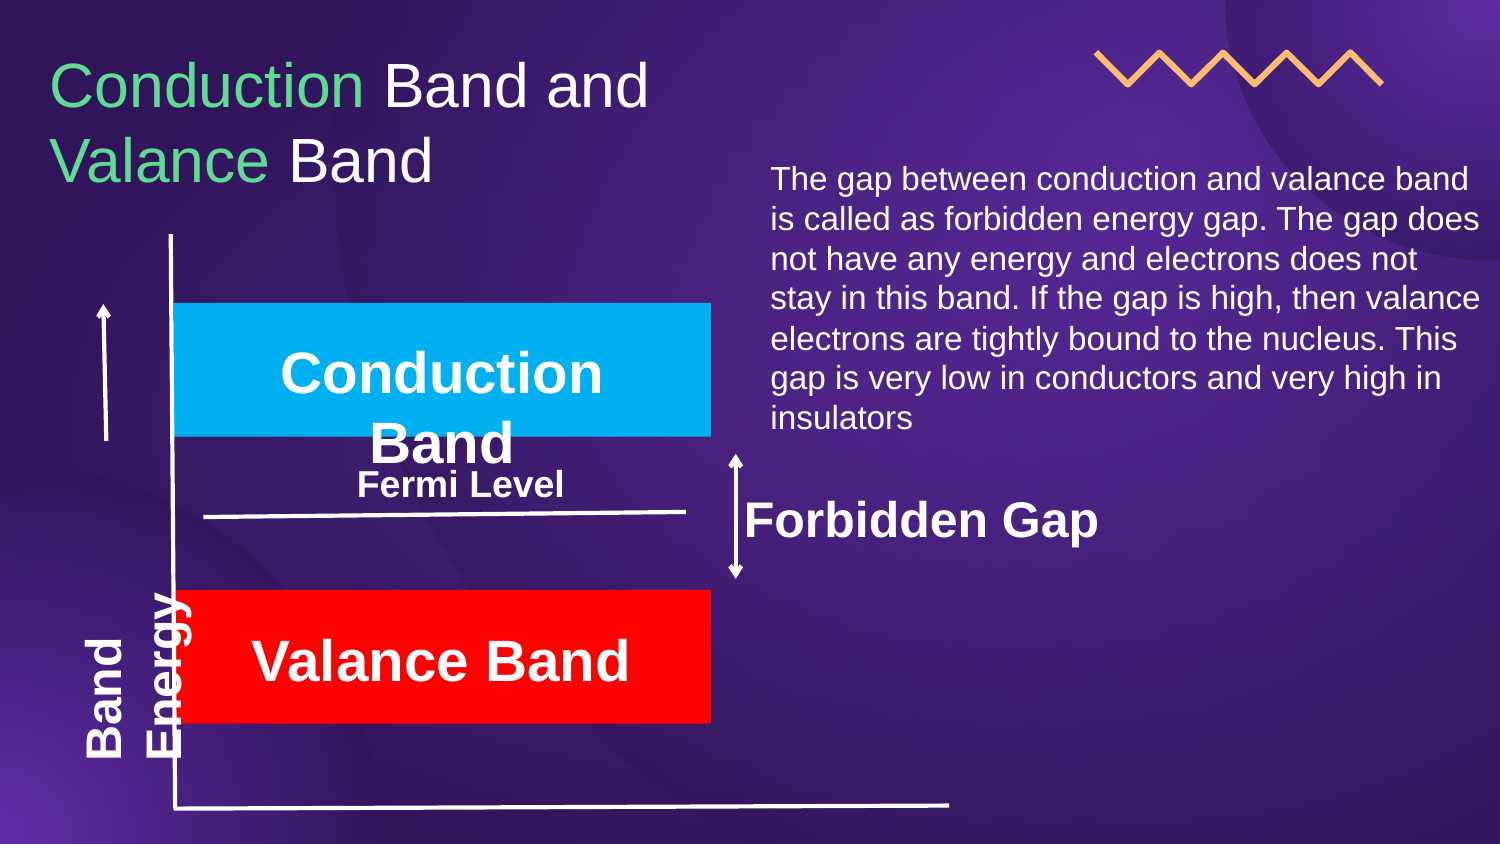

# Conduction Band and Valance Band

The gap between conduction and valance band is called as forbidden energy gap. The gap does not have any energy and electrons does not stay in this band. If the gap is high, then valance electrons are tightly bound to the nucleus. This gap is very low in conductors and very high in insulators

Conduction Band
Fermi Level
Forbidden Gap

Band Energy

Valance Band